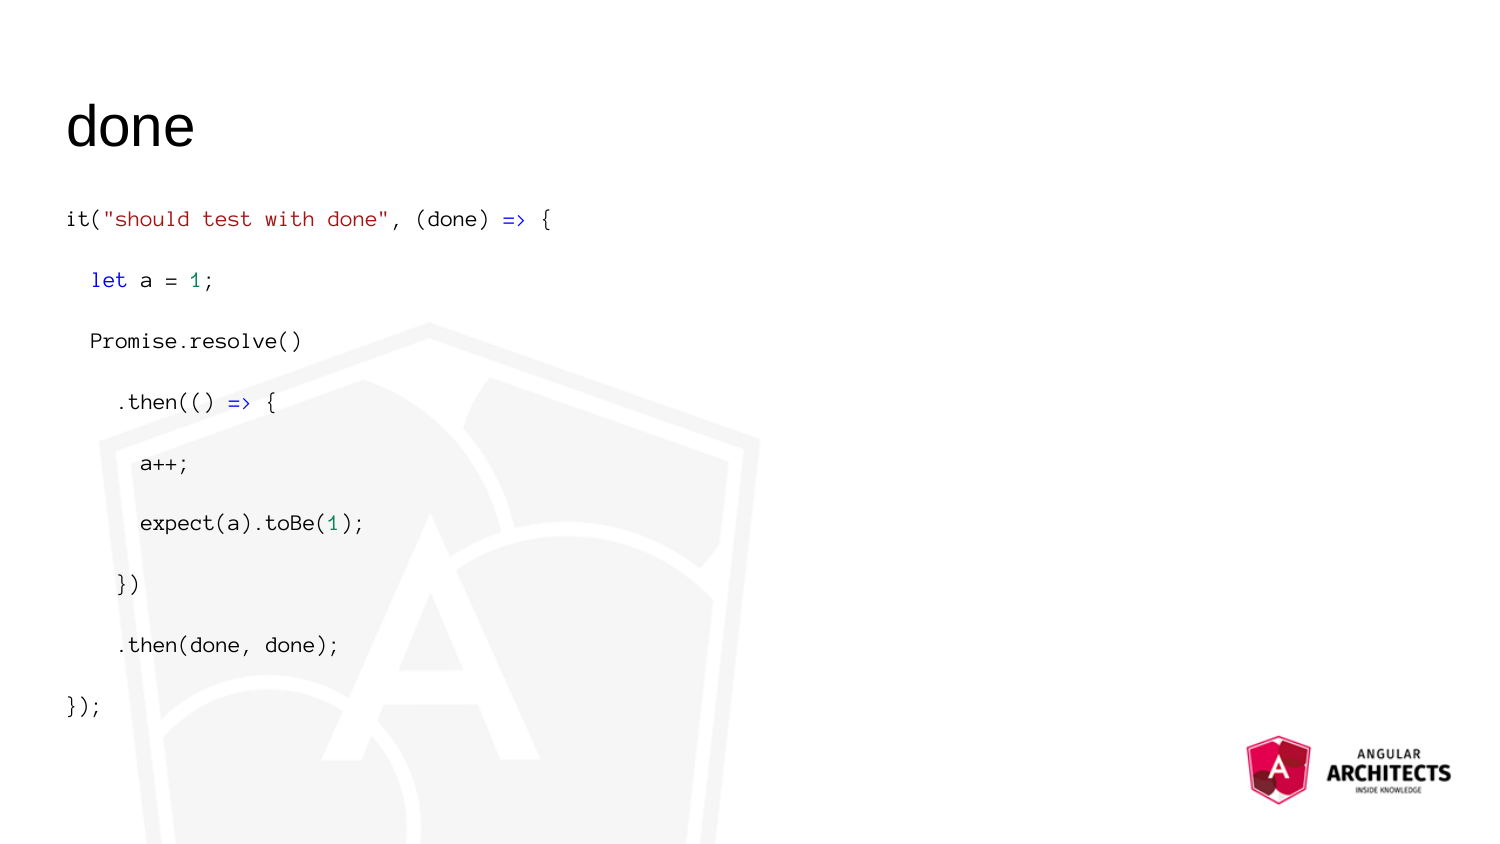

# done
it("should test with done", (done) => {
  let a = 1;
  Promise.resolve()
    .then(() => {
      a++;
      expect(a).toBe(1);
    })
    .then(done, done);
});